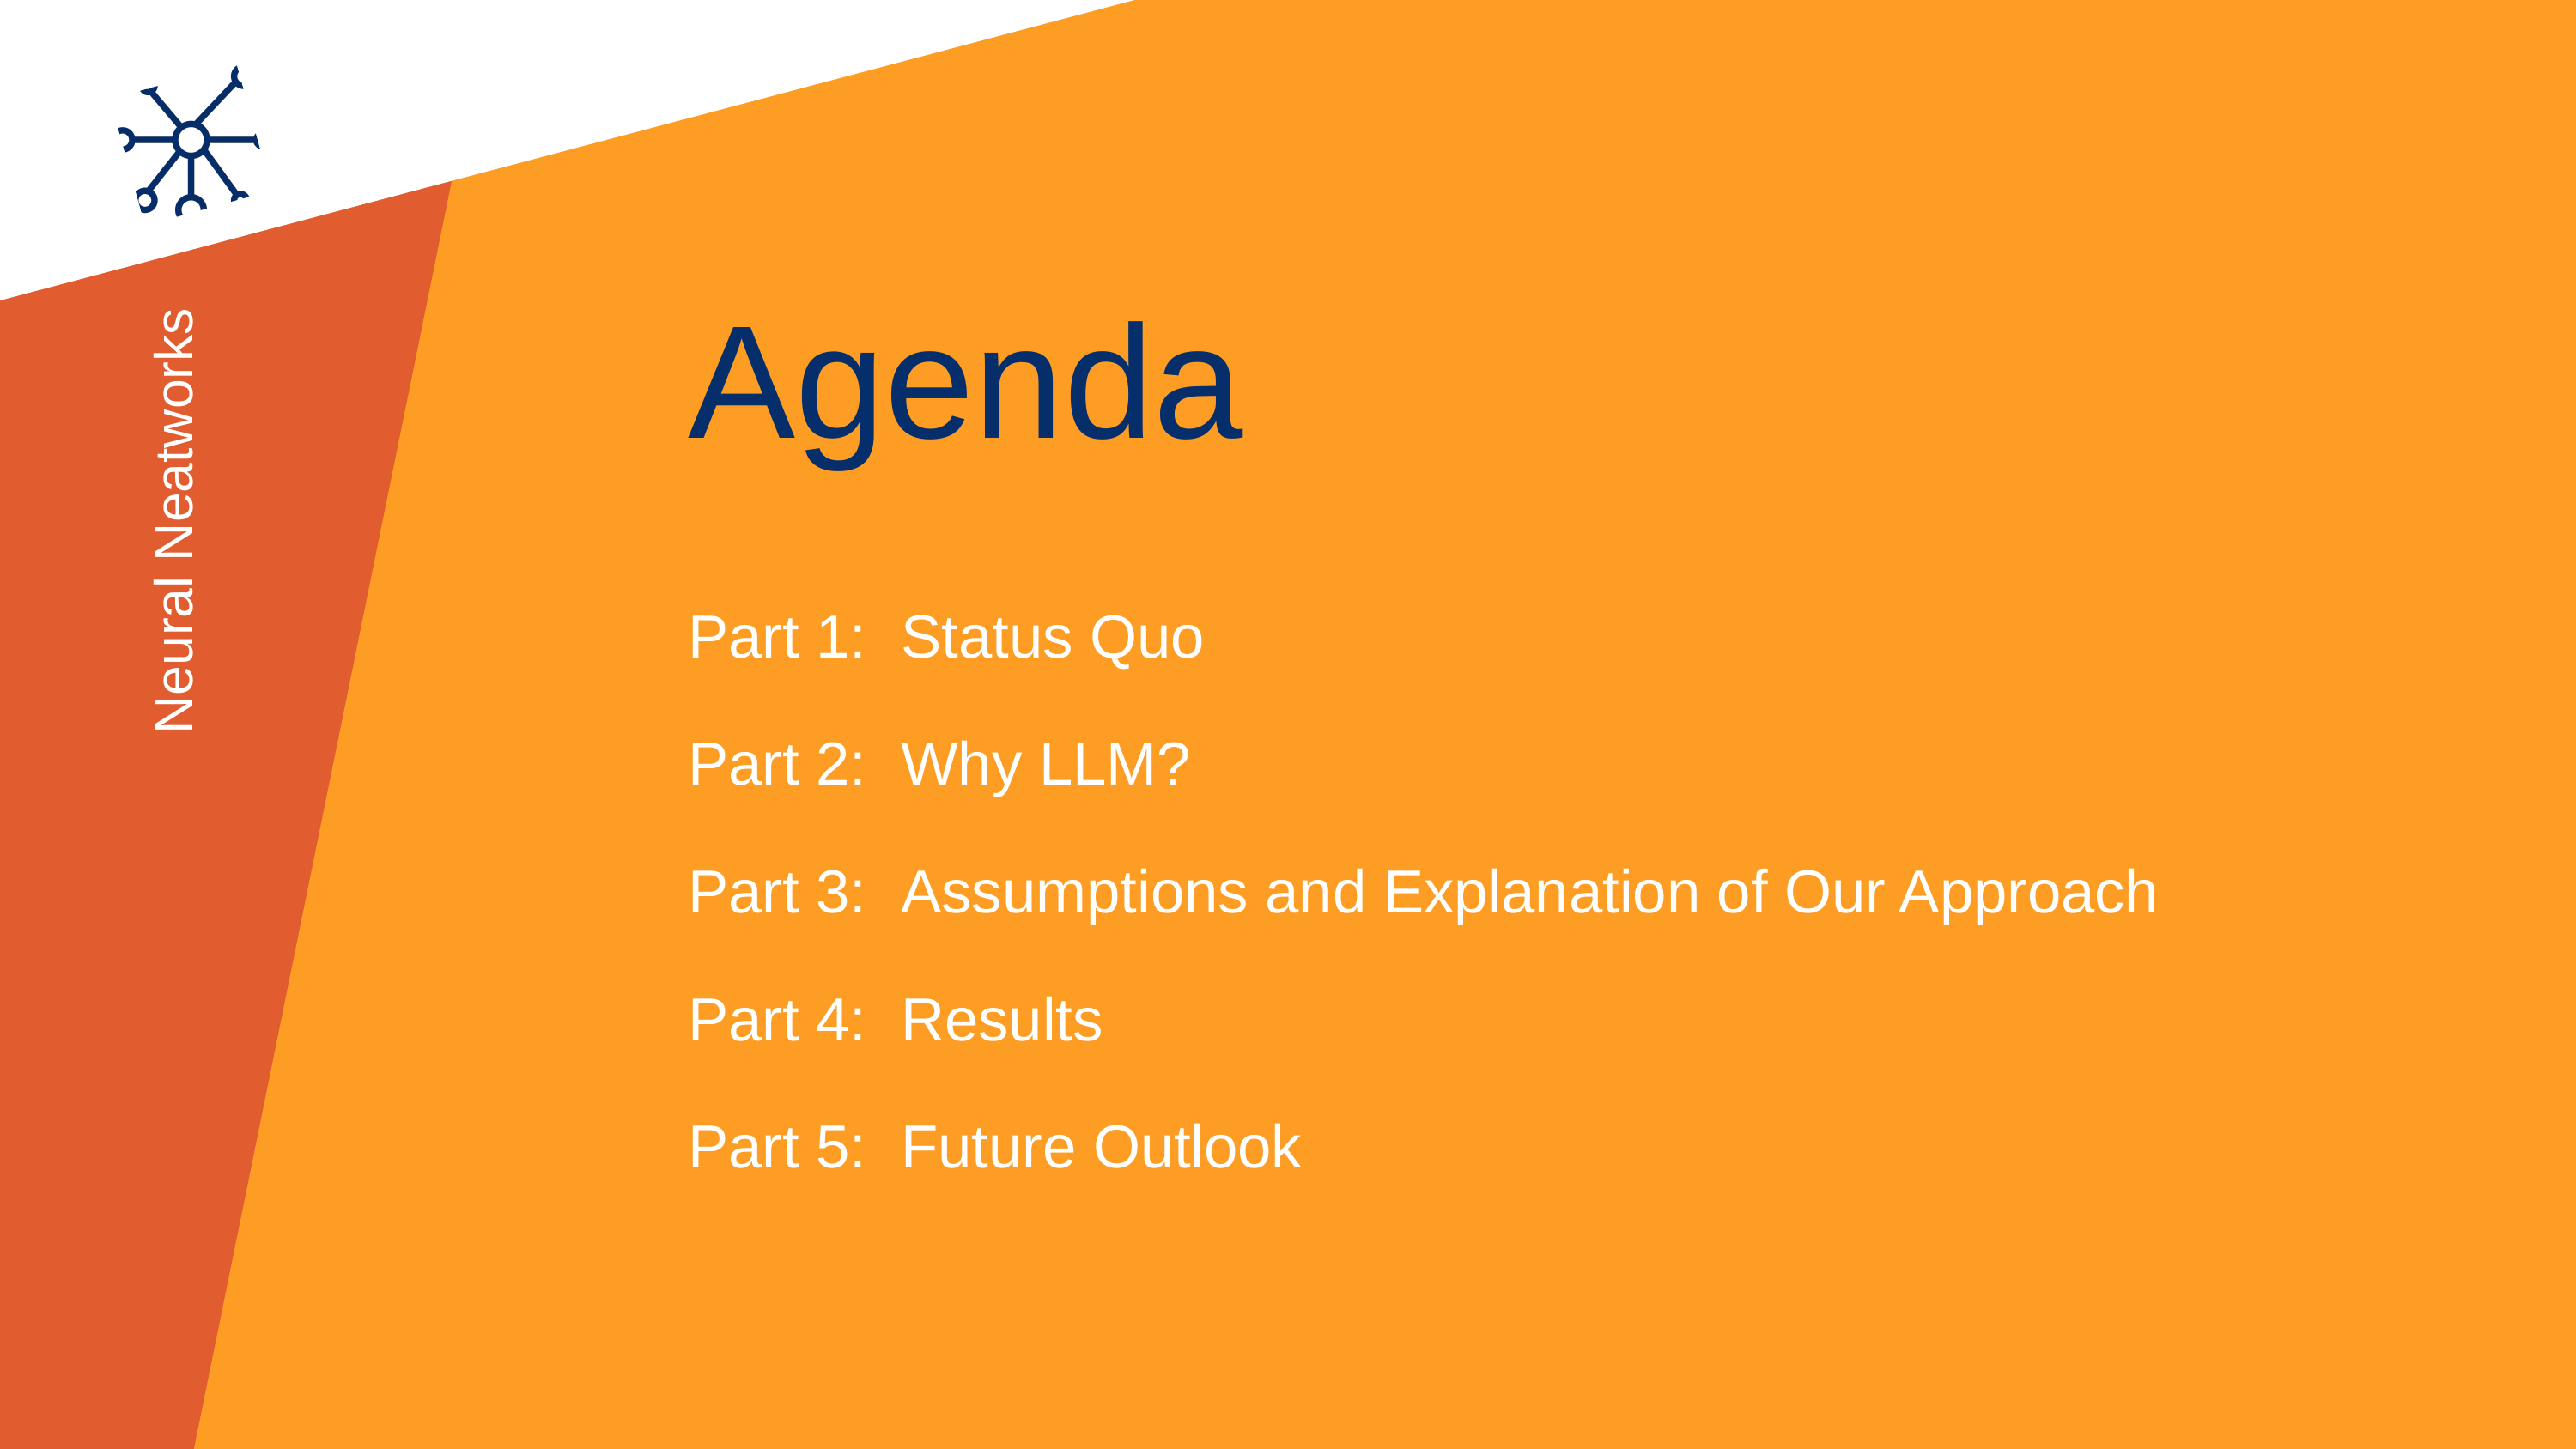

Agenda
Part 1:  Status Quo
Part 2:  Why LLM?
Part 3:  Assumptions and Explanation of Our Approach
Part 4:  Results
Part 5:  Future Outlook

Neural Neatworks